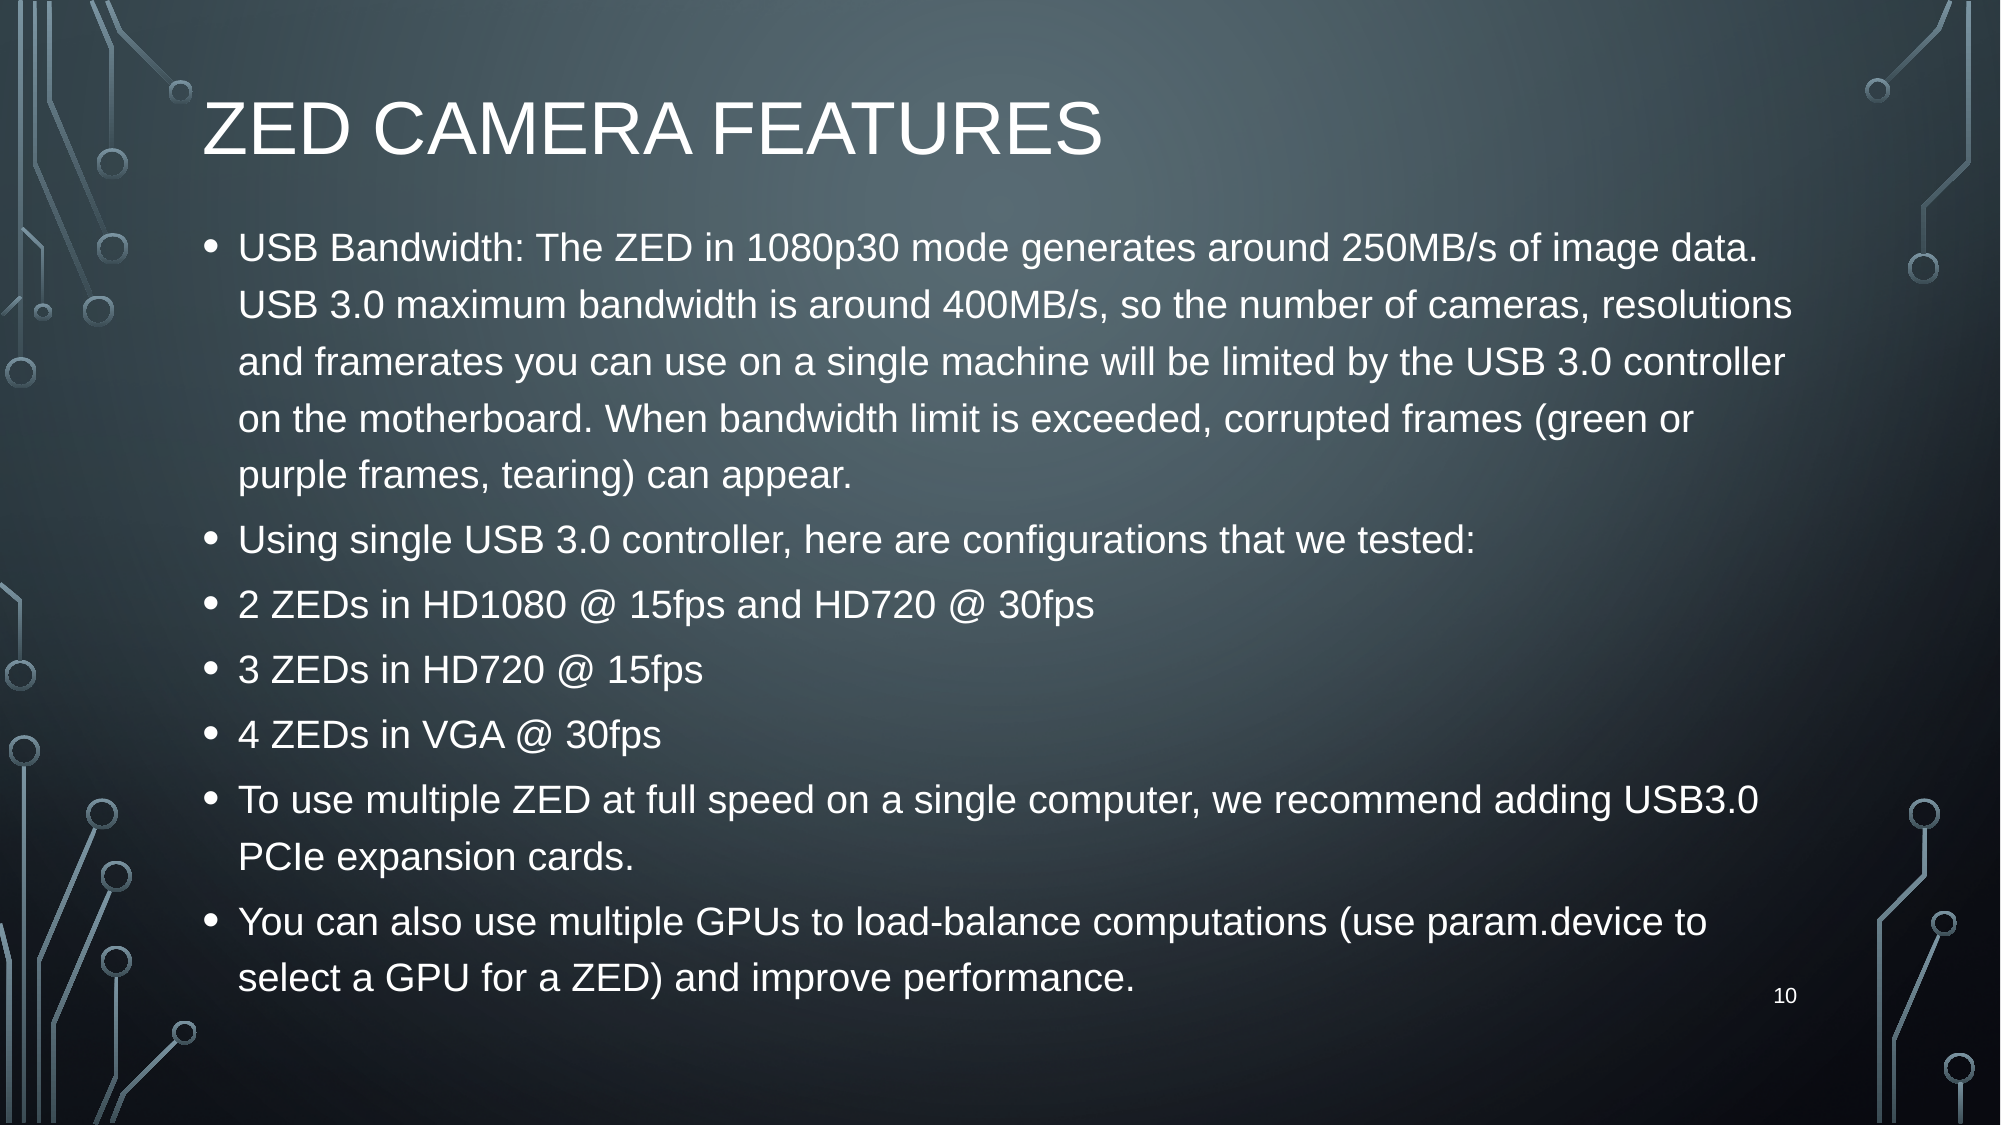

# ZED Camera Features

USB Bandwidth: The ZED in 1080p30 mode generates around 250MB/s of image data. USB 3.0 maximum bandwidth is around 400MB/s, so the number of cameras, resolutions and framerates you can use on a single machine will be limited by the USB 3.0 controller on the motherboard. When bandwidth limit is exceeded, corrupted frames (green or purple frames, tearing) can appear.
Using single USB 3.0 controller, here are configurations that we tested:
2 ZEDs in HD1080 @ 15fps and HD720 @ 30fps
3 ZEDs in HD720 @ 15fps
4 ZEDs in VGA @ 30fps
To use multiple ZED at full speed on a single computer, we recommend adding USB3.0 PCIe expansion cards.
You can also use multiple GPUs to load-balance computations (use param.device to select a GPU for a ZED) and improve performance.

10